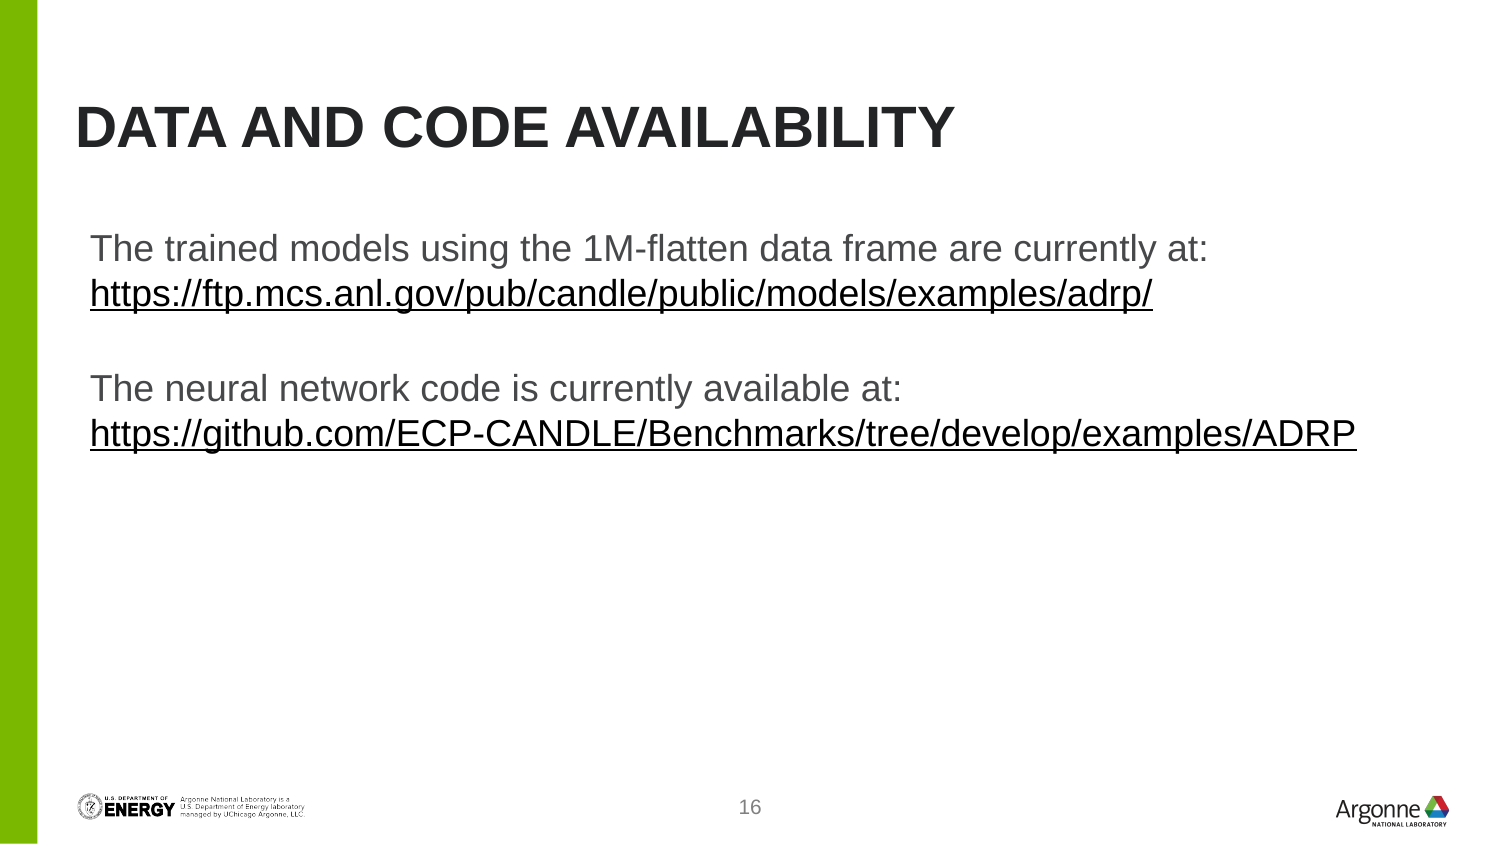

# Data and code availability
The trained models using the 1M-flatten data frame are currently at:
https://ftp.mcs.anl.gov/pub/candle/public/models/examples/adrp/
The neural network code is currently available at:
https://github.com/ECP-CANDLE/Benchmarks/tree/develop/examples/ADRP
16